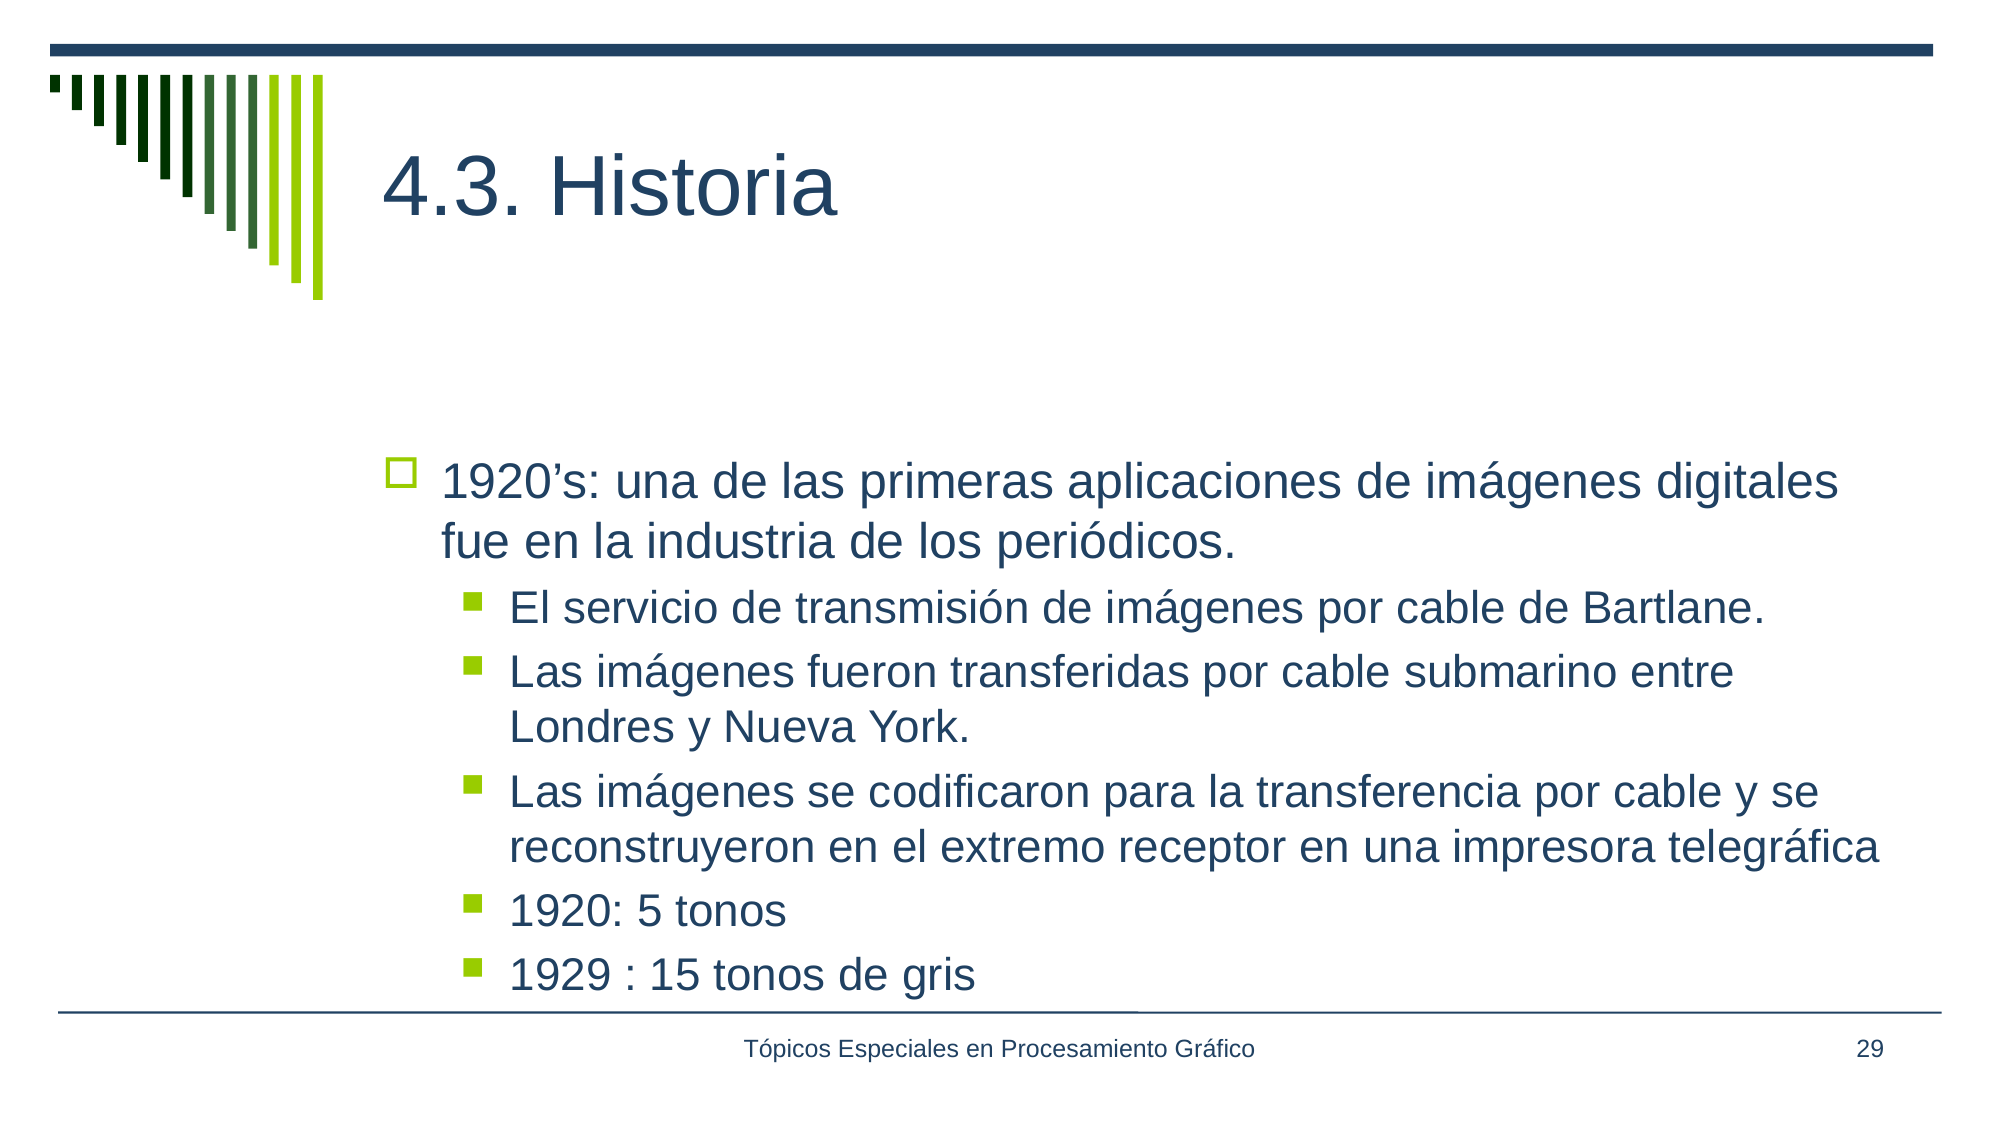

# 4.3. Historia
1920’s: una de las primeras aplicaciones de imágenes digitales fue en la industria de los periódicos.
El servicio de transmisión de imágenes por cable de Bartlane.
Las imágenes fueron transferidas por cable submarino entre Londres y Nueva York.
Las imágenes se codificaron para la transferencia por cable y se reconstruyeron en el extremo receptor en una impresora telegráfica
1920: 5 tonos
1929 : 15 tonos de gris

Tópicos Especiales en Procesamiento Gráfico
29